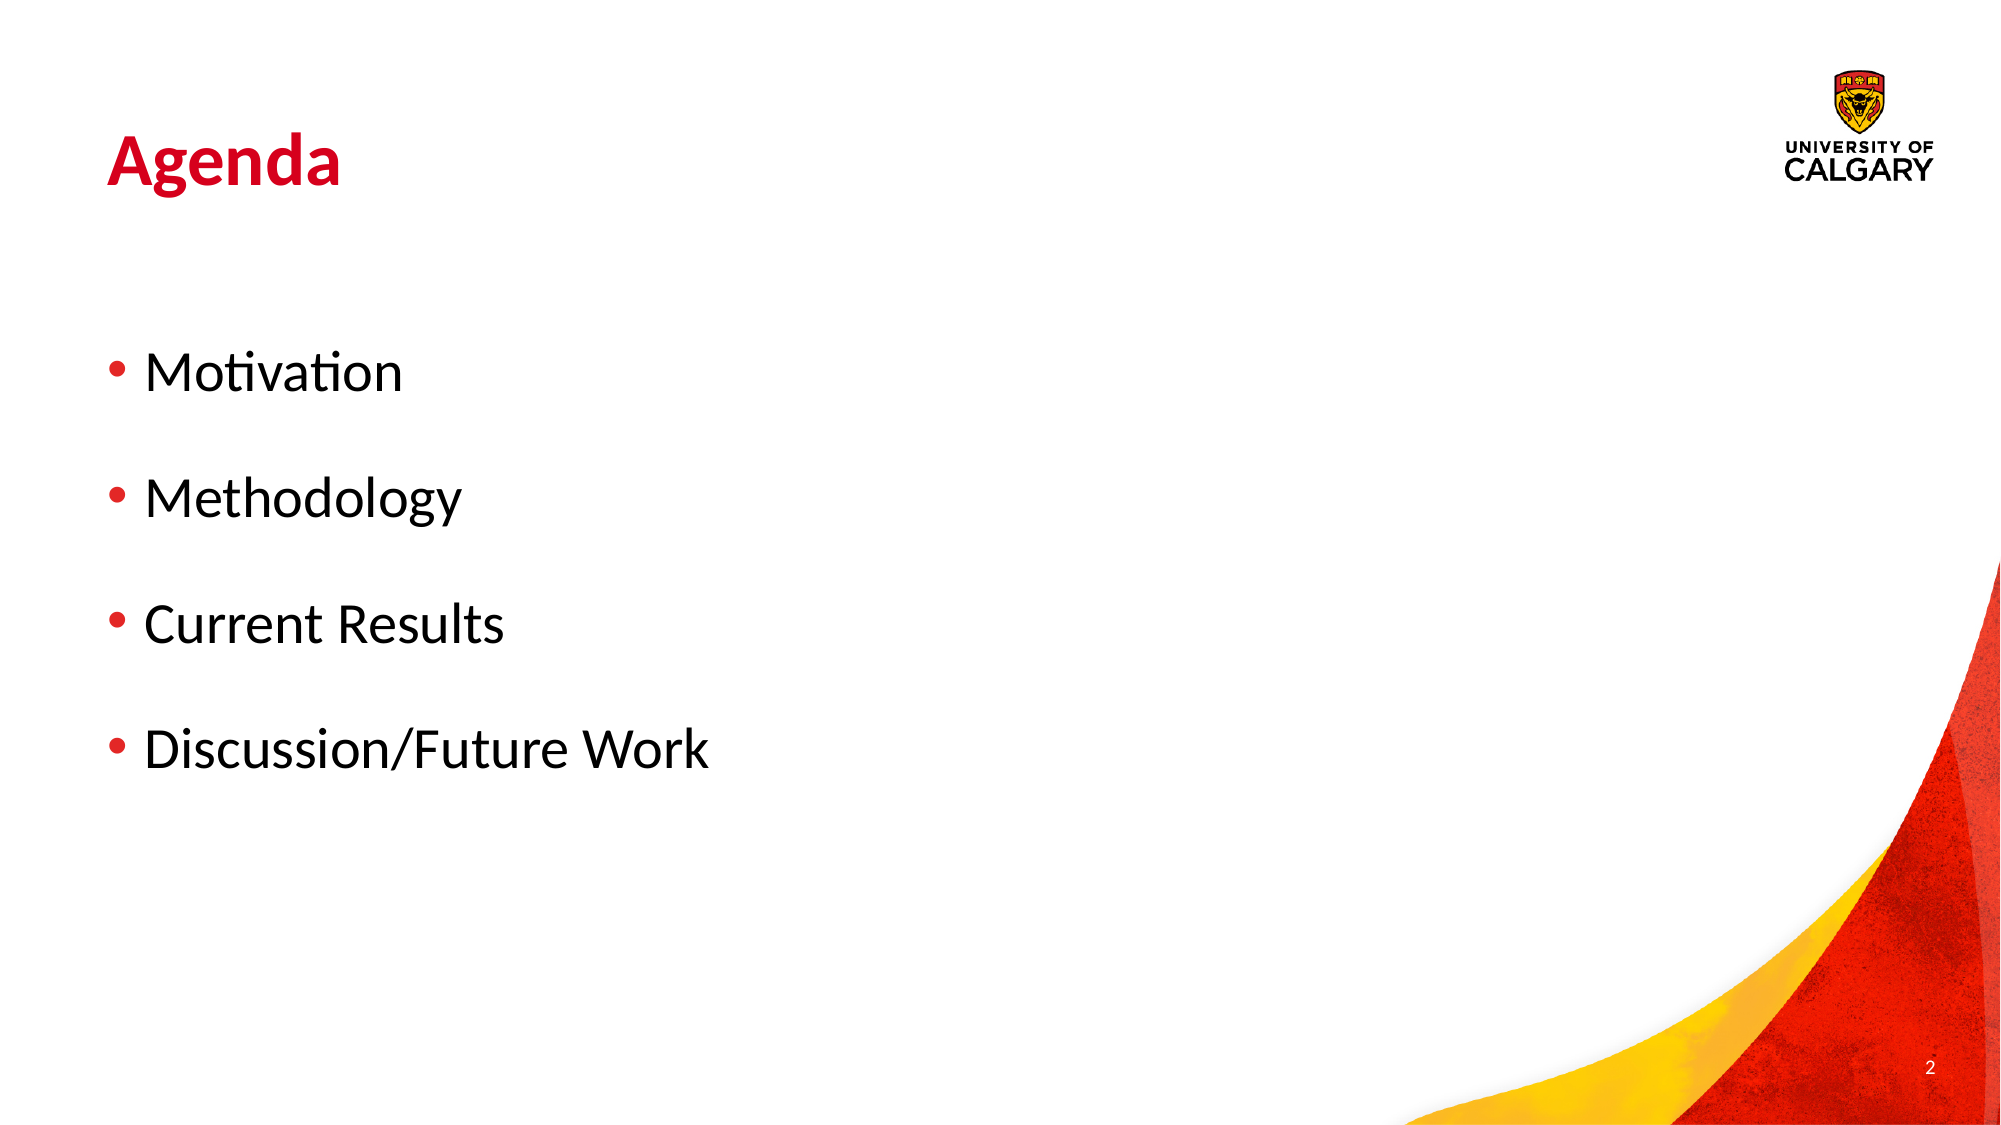

# Agenda
Motivation
Methodology
Current Results
Discussion/Future Work
2